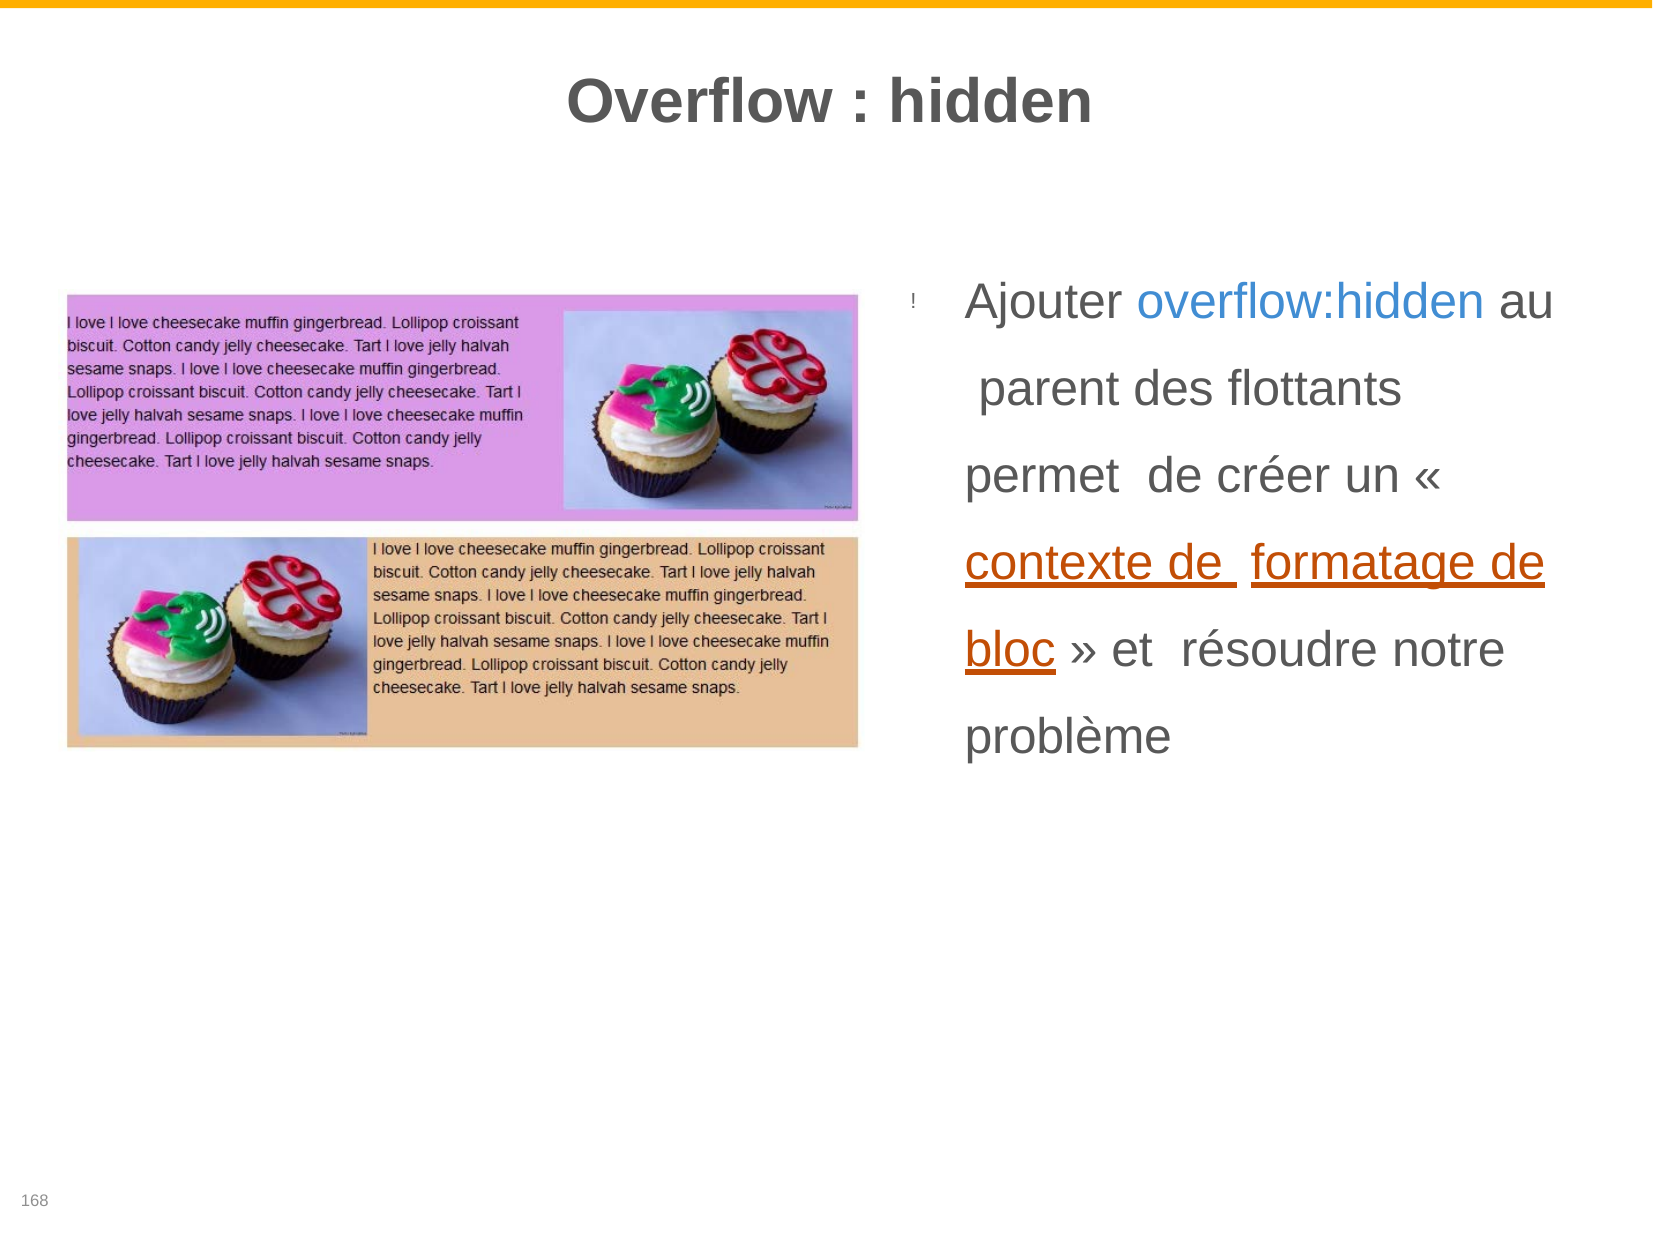

# Overflow : hidden
Ajouter overflow:hidden au  parent des flottants permet  de créer un « contexte de  formatage de bloc » et  résoudre notre problème
!

168